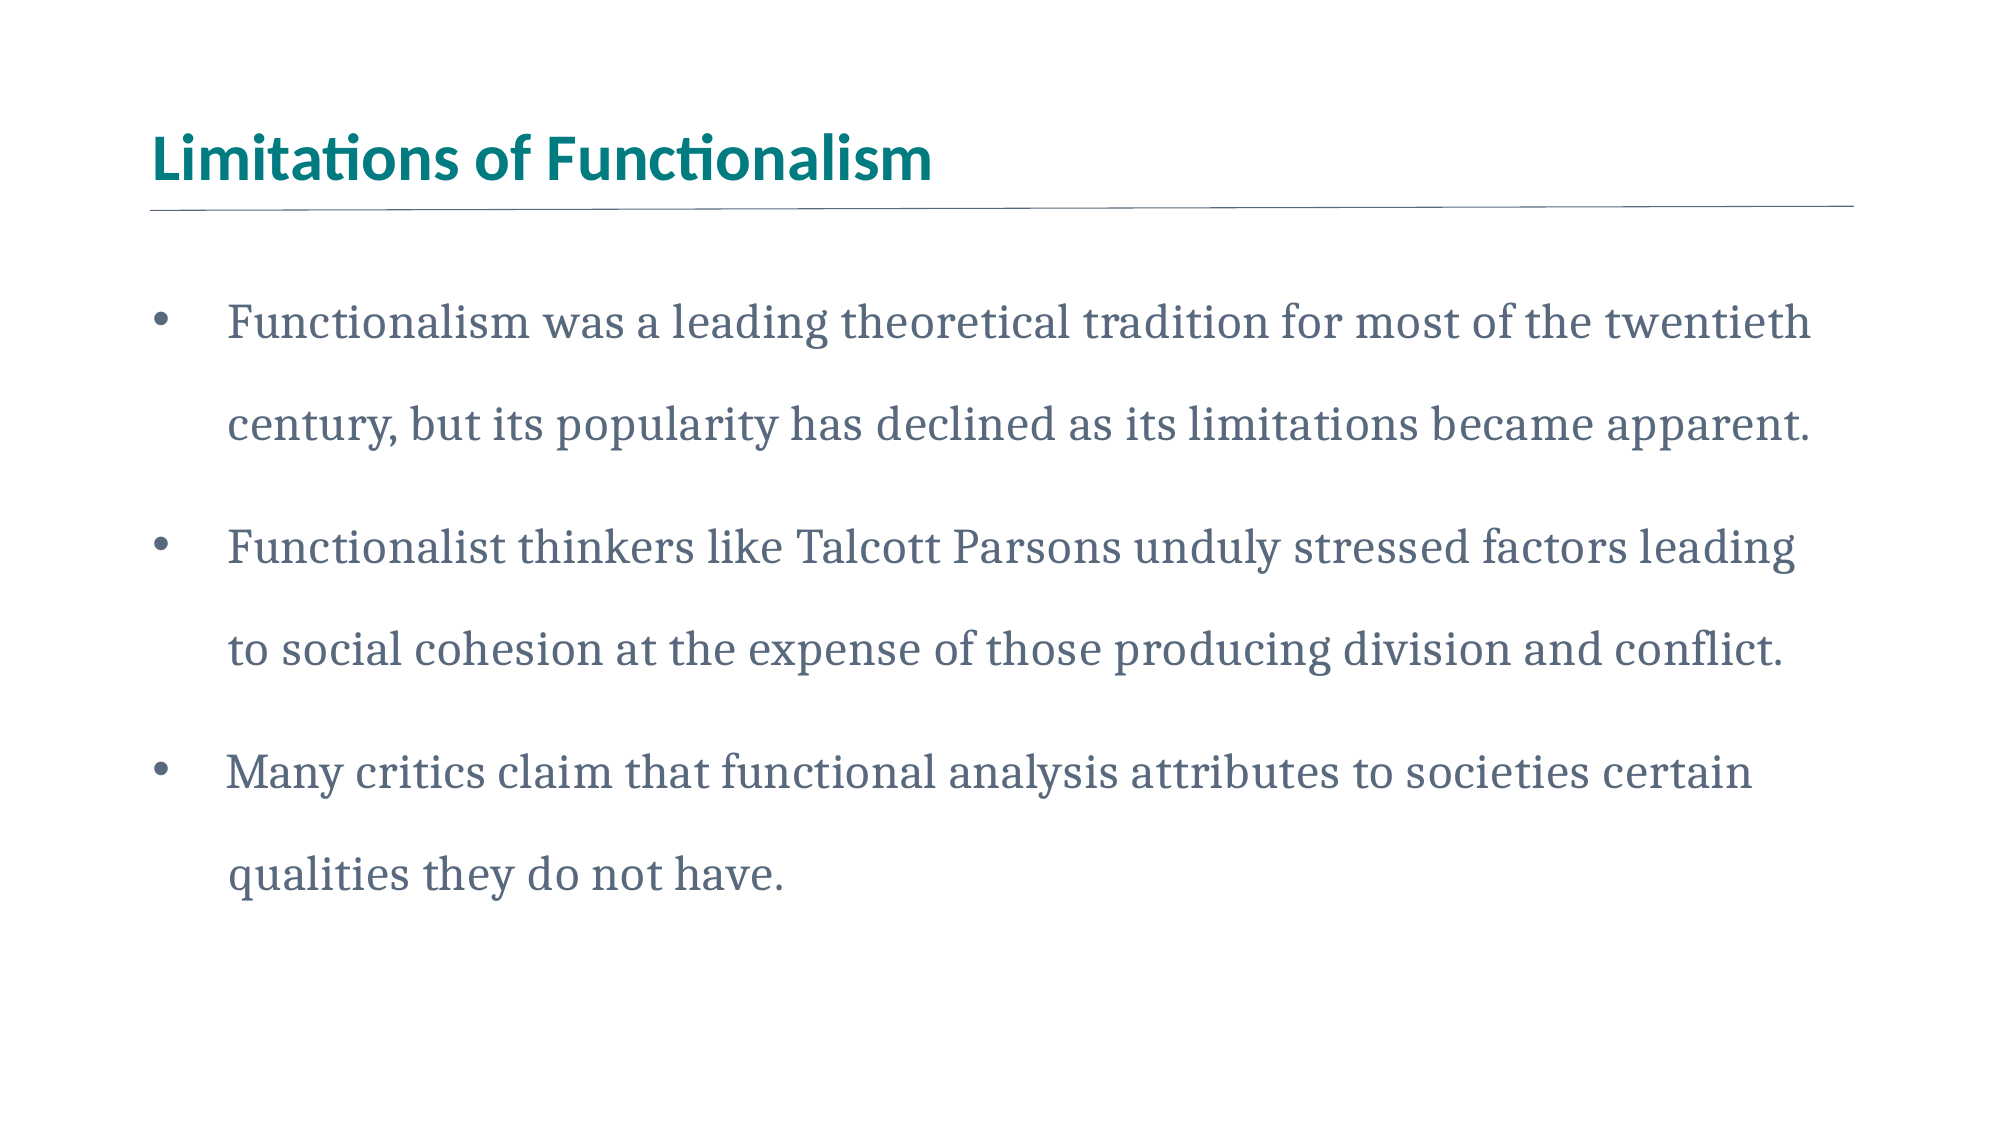

# Limitations of Functionalism
Functionalism was a leading theoretical tradition for most of the twentieth century, but its popularity has declined as its limitations became apparent.
Functionalist thinkers like Talcott Parsons unduly stressed factors leading to social cohesion at the expense of those producing division and conflict.
Many critics claim that functional analysis attributes to societies certain qualities they do not have.